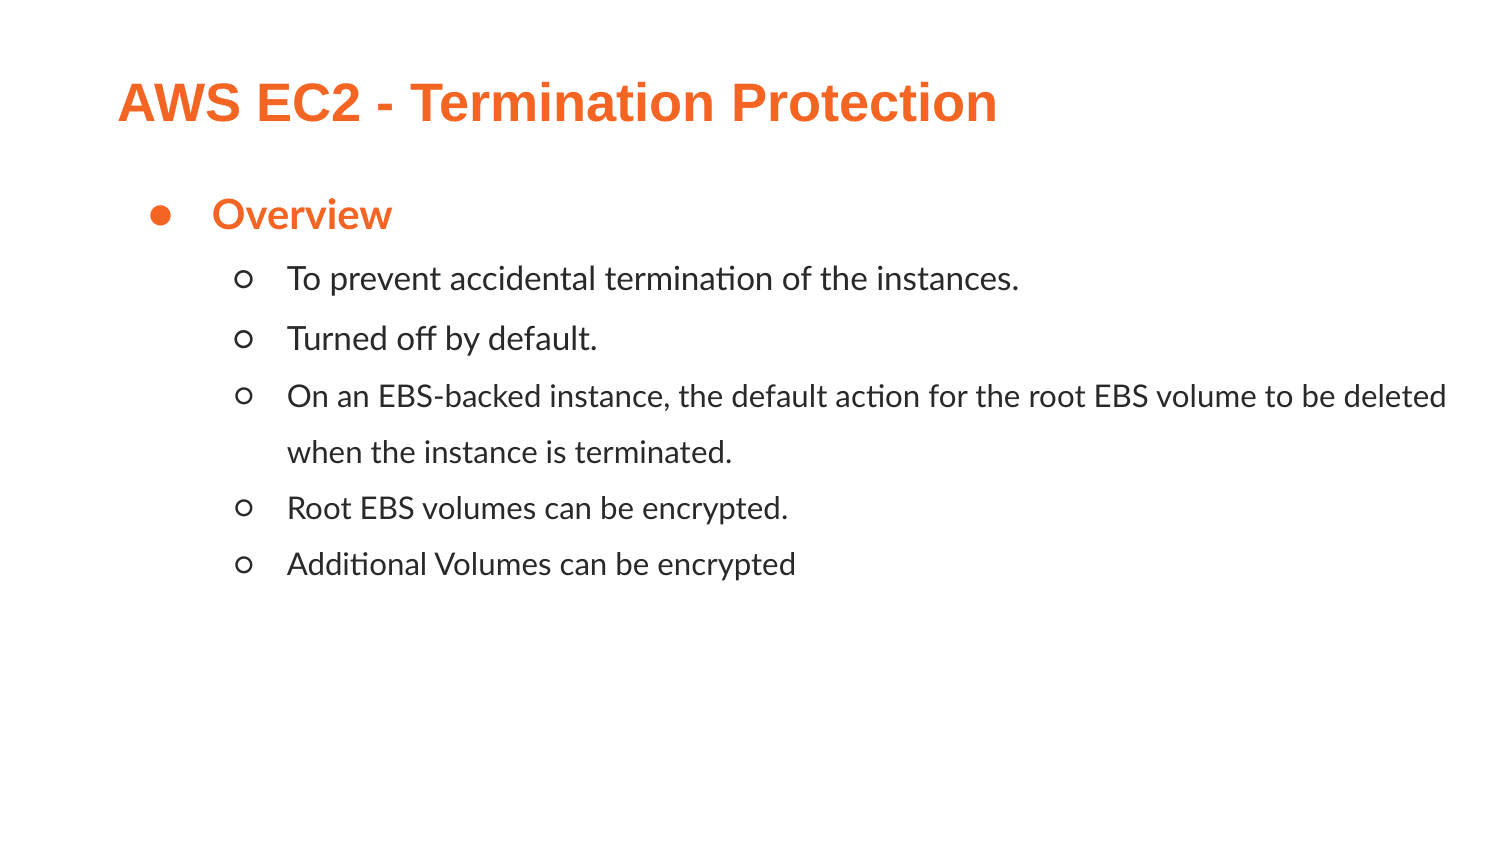

AWS EC2 - Termination Protection
Overview
To prevent accidental termination of the instances.
Turned off by default.
On an EBS-backed instance, the default action for the root EBS volume to be deleted when the instance is terminated.
Root EBS volumes can be encrypted.
Additional Volumes can be encrypted